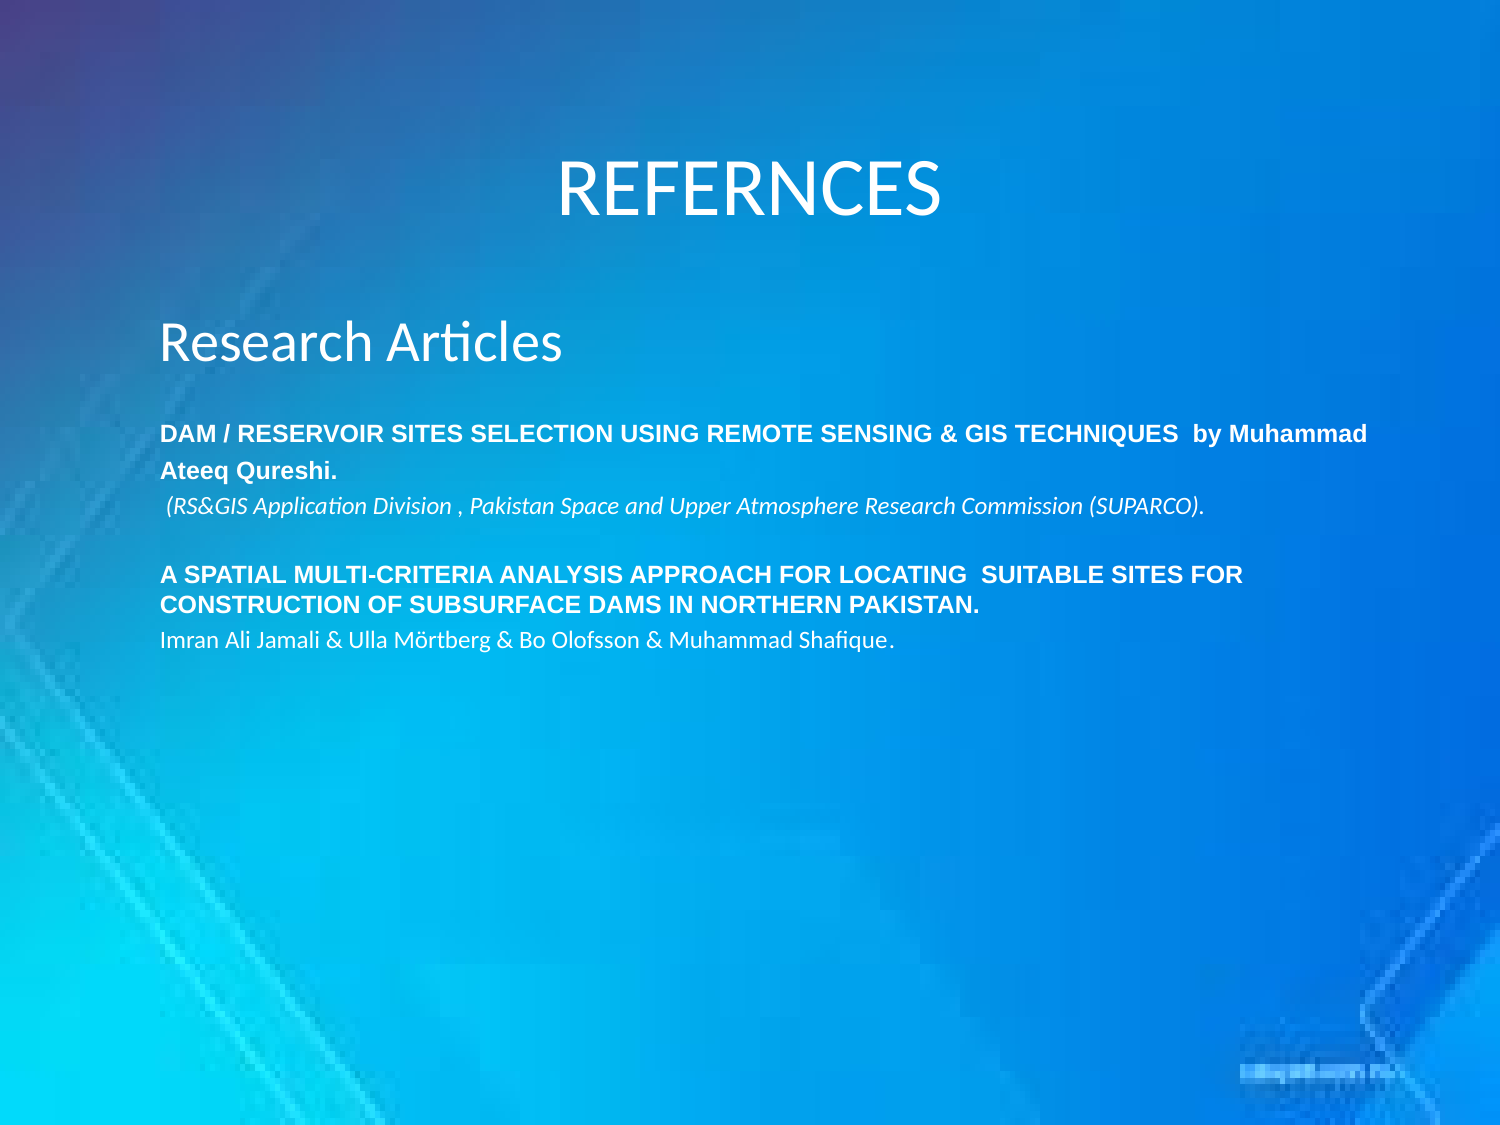

# REFERNCES
	Research Articles
	DAM / RESERVOIR SITES SELECTION USING REMOTE SENSING & GIS TECHNIQUES  by Muhammad Ateeq Qureshi.
	 (RS&GIS Application Division , Pakistan Space and Upper Atmosphere Research Commission (SUPARCO).

	A SPATIAL MULTI-CRITERIA ANALYSIS APPROACH FOR LOCATING  SUITABLE SITES FOR CONSTRUCTION OF SUBSURFACE DAMS IN NORTHERN PAKISTAN.
	Imran Ali Jamali & Ulla Mörtberg & Bo Olofsson & Muhammad Shafique.